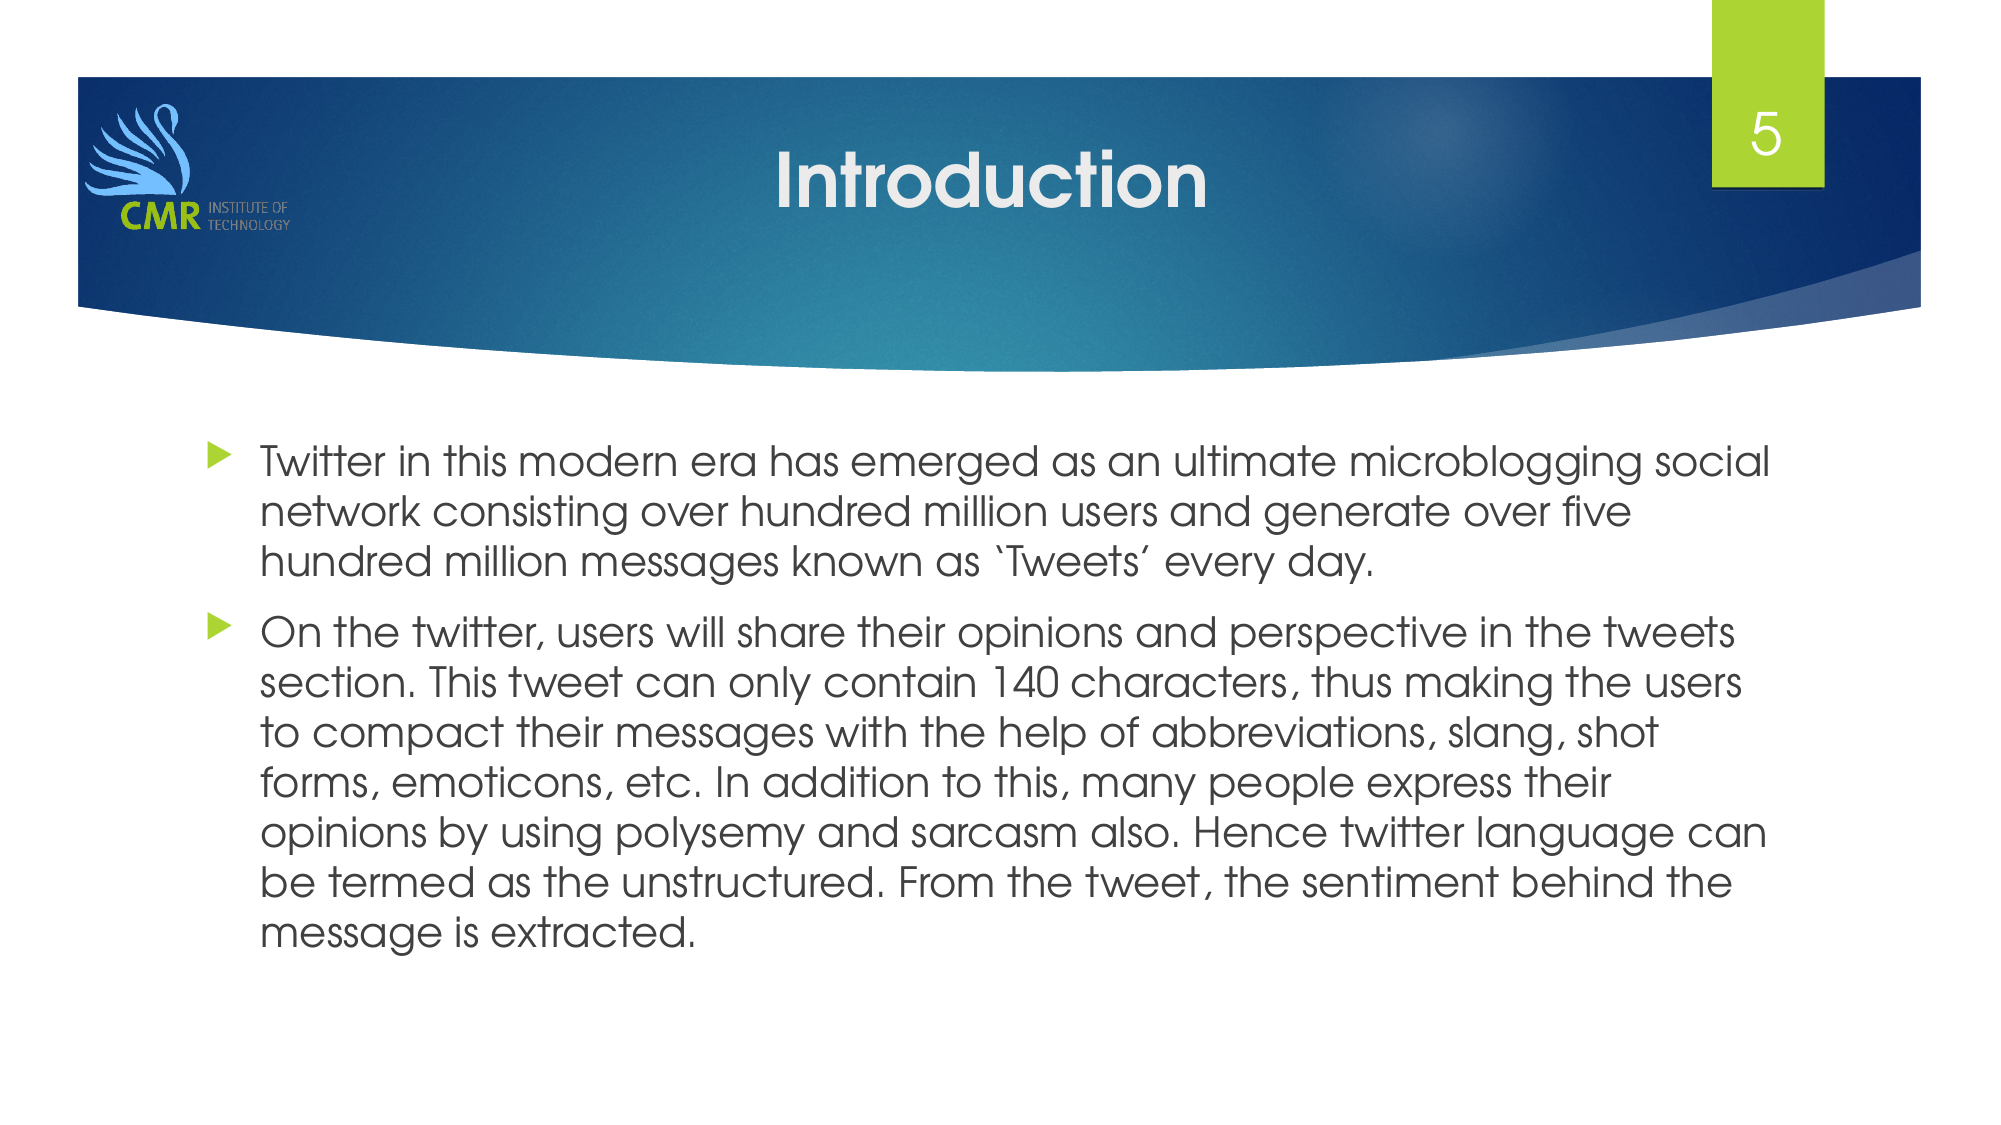

5
# Introduction
Twitter in this modern era has emerged as an ultimate microblogging social network consisting over hundred million users and generate over five hundred million messages known as ‘Tweets’ every day.
On the twitter, users will share their opinions and perspective in the tweets section. This tweet can only contain 140 characters, thus making the users to compact their messages with the help of abbreviations, slang, shot forms, emoticons, etc. In addition to this, many people express their opinions by using polysemy and sarcasm also. Hence twitter language can be termed as the unstructured. From the tweet, the sentiment behind the message is extracted.